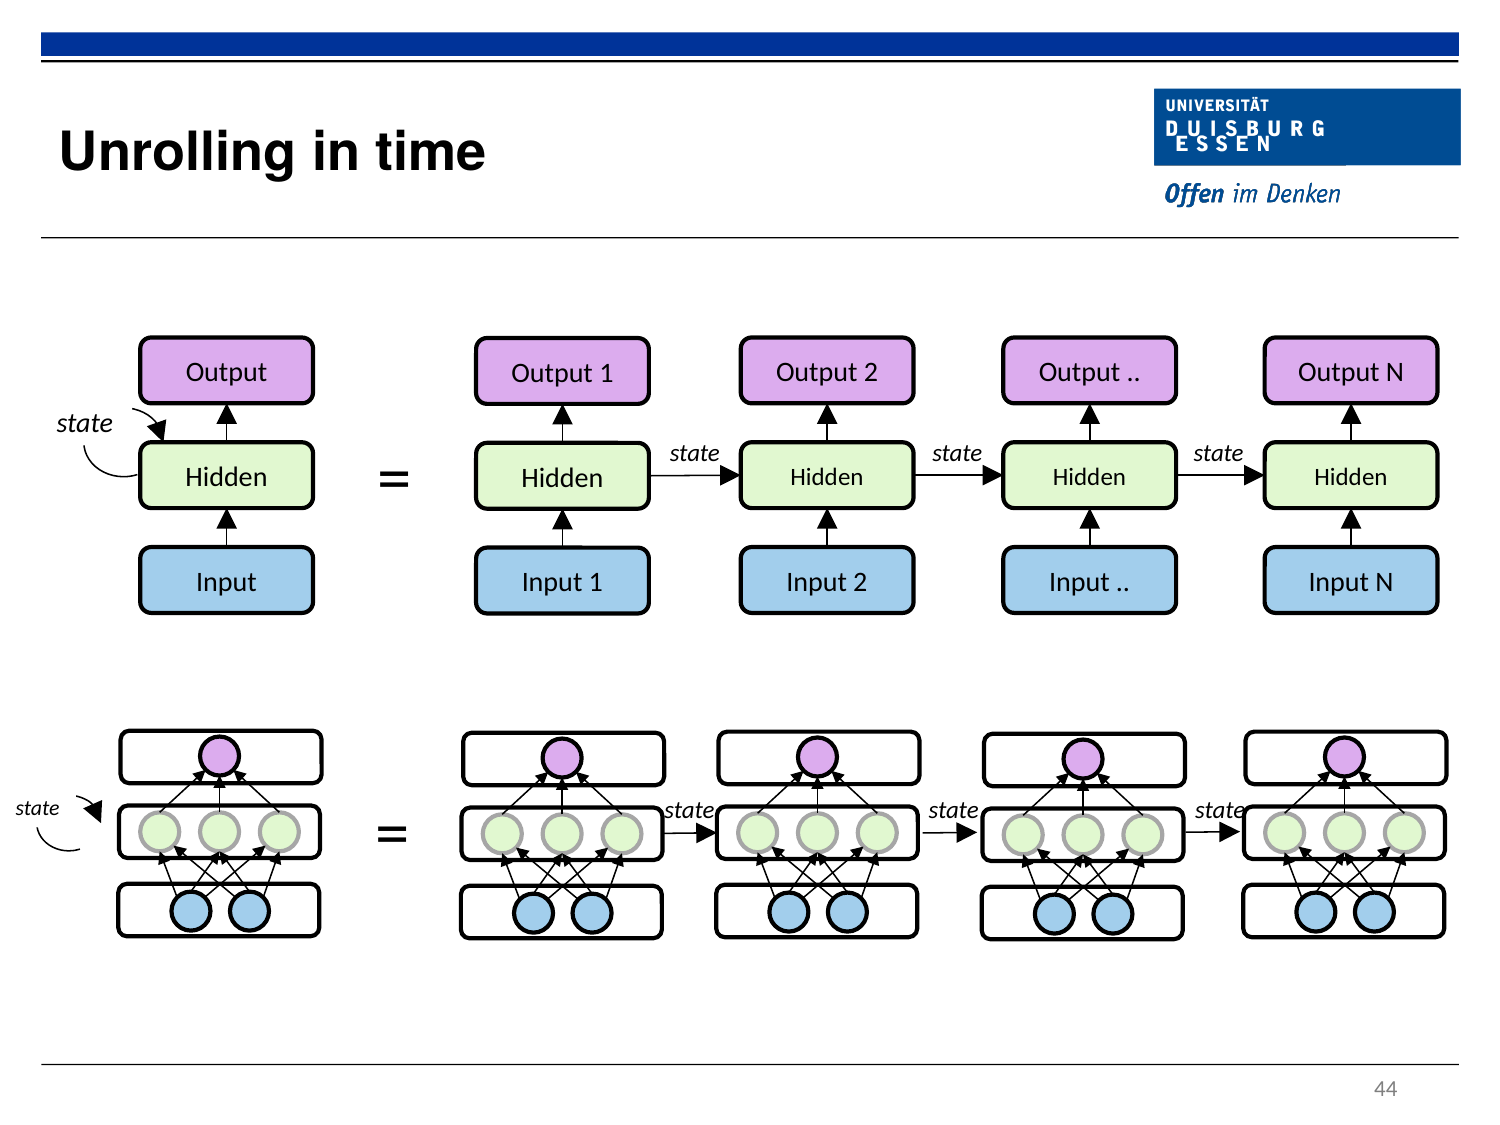

# Unrolling in time
Output
Output 2
Output ..
Output N
Output 1
state

=
state
state
state
Hidden
Hidden
Hidden
Hidden
Hidden
Input
Input 2
Input ..
Input N
Input 1

=
state
state
state
state